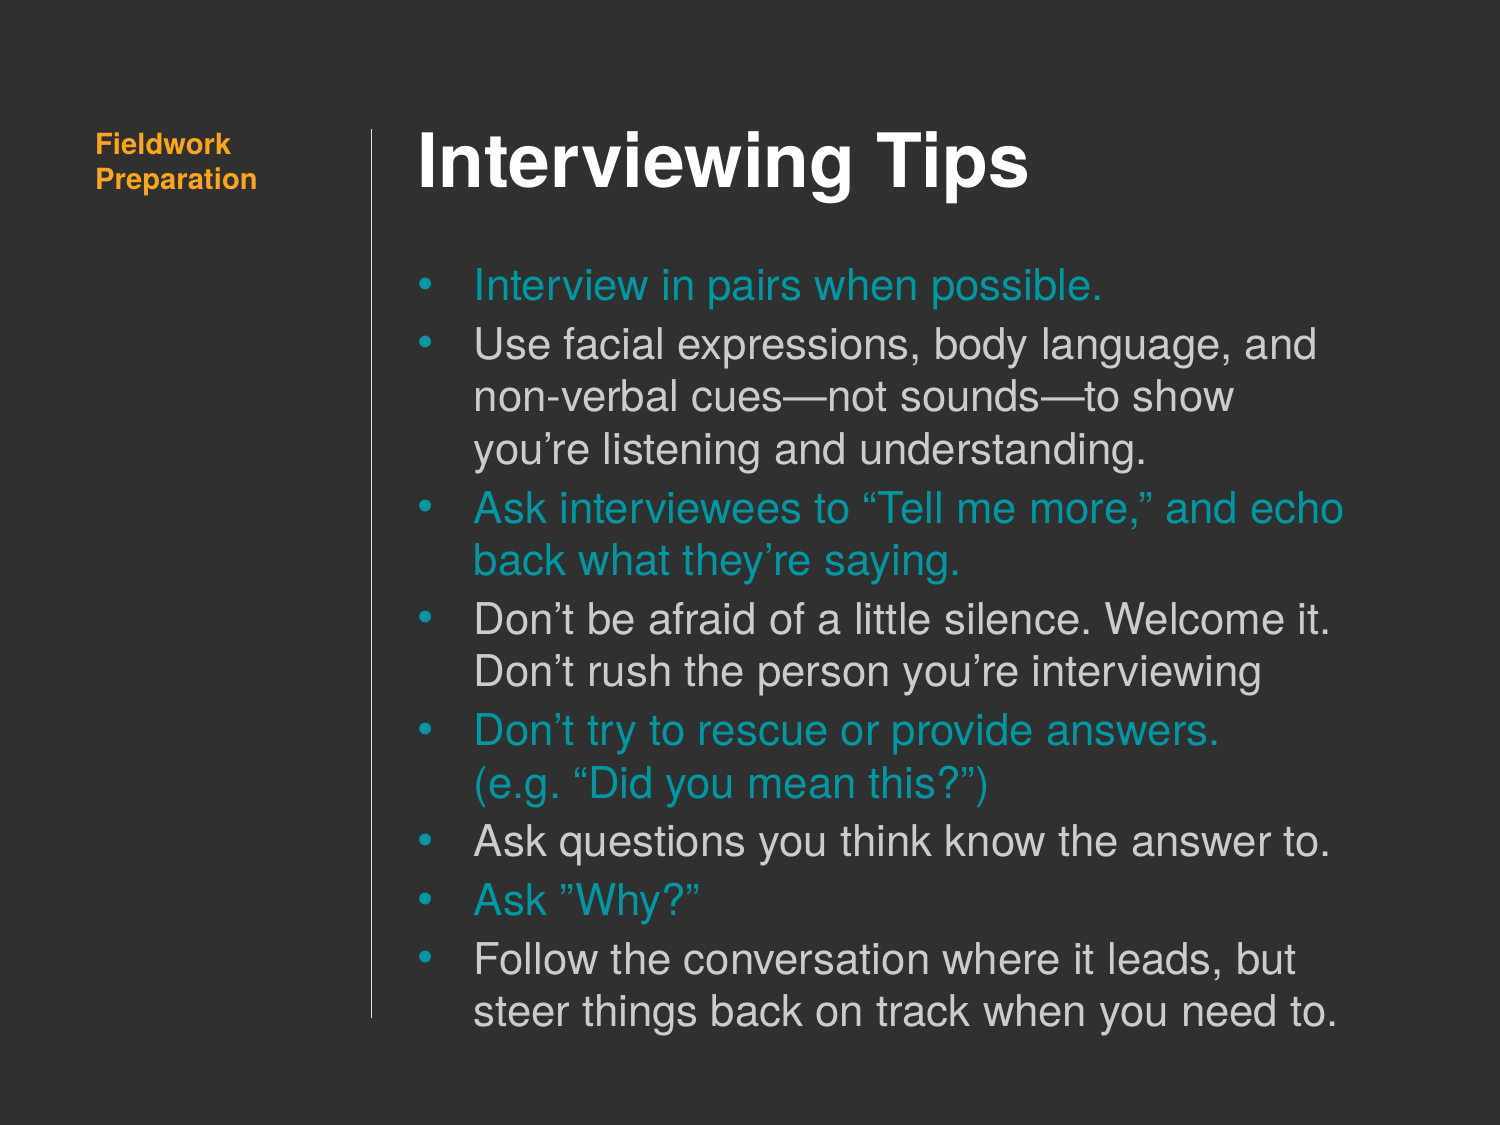

# Interviewing Tips
Fieldwork Preparation

Interview in pairs when possible.
Use facial expressions, body language, and non-verbal cues—not sounds—to show you’re listening and understanding.
Ask interviewees to “Tell me more,” and echo back what they’re saying.
Don’t be afraid of a little silence. Welcome it. Don’t rush the person you’re interviewing
Don’t try to rescue or provide answers.
(e.g. “Did you mean this?”)
Ask questions you think know the answer to.
Ask ”Why?”
Follow the conversation where it leads, but steer things back on track when you need to.